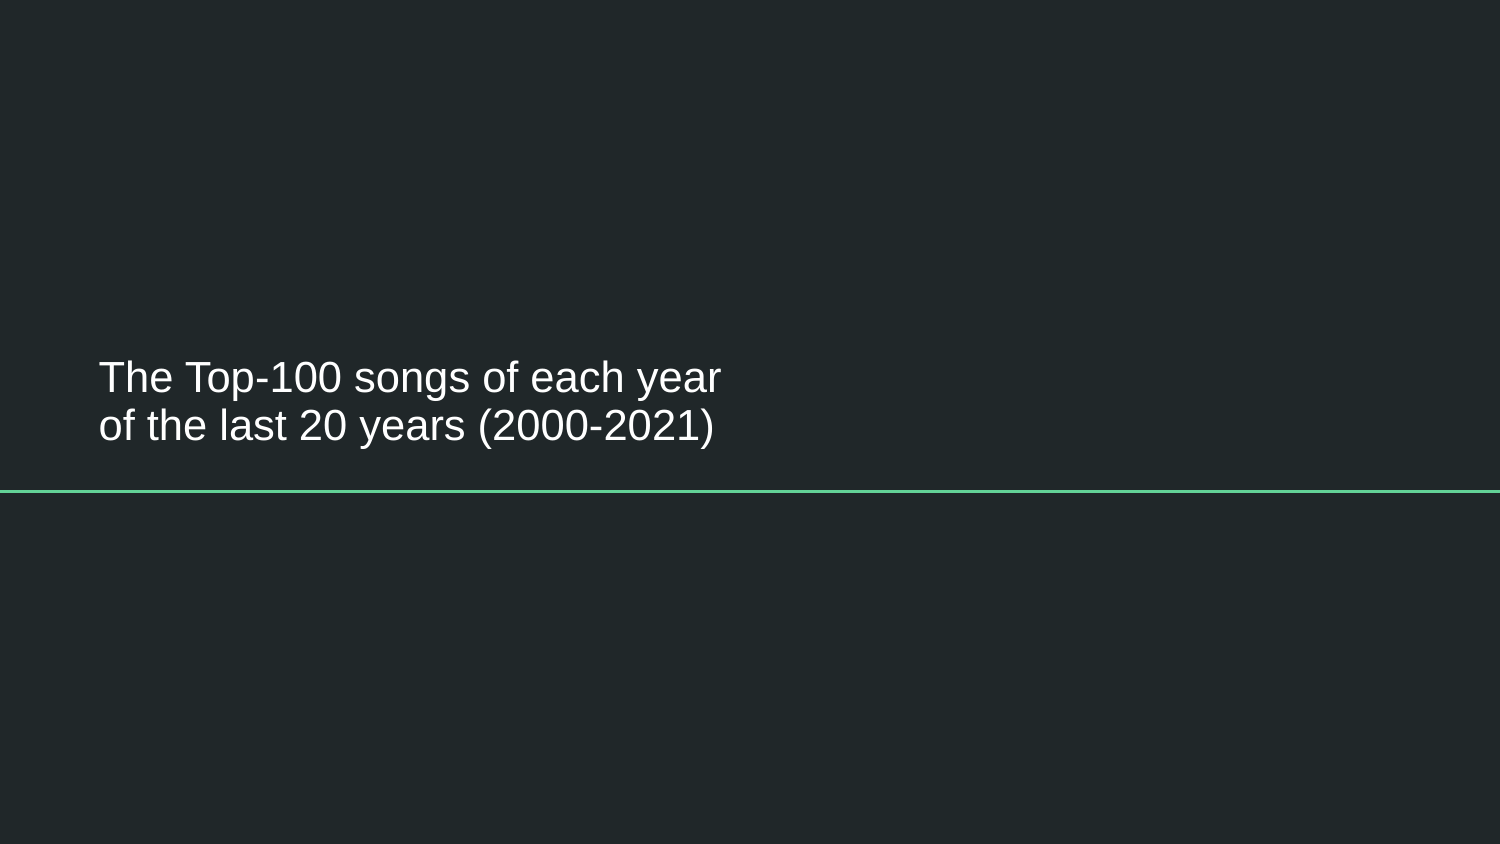

# The Top-100 songs of each year
of the last 20 years (2000-2021)